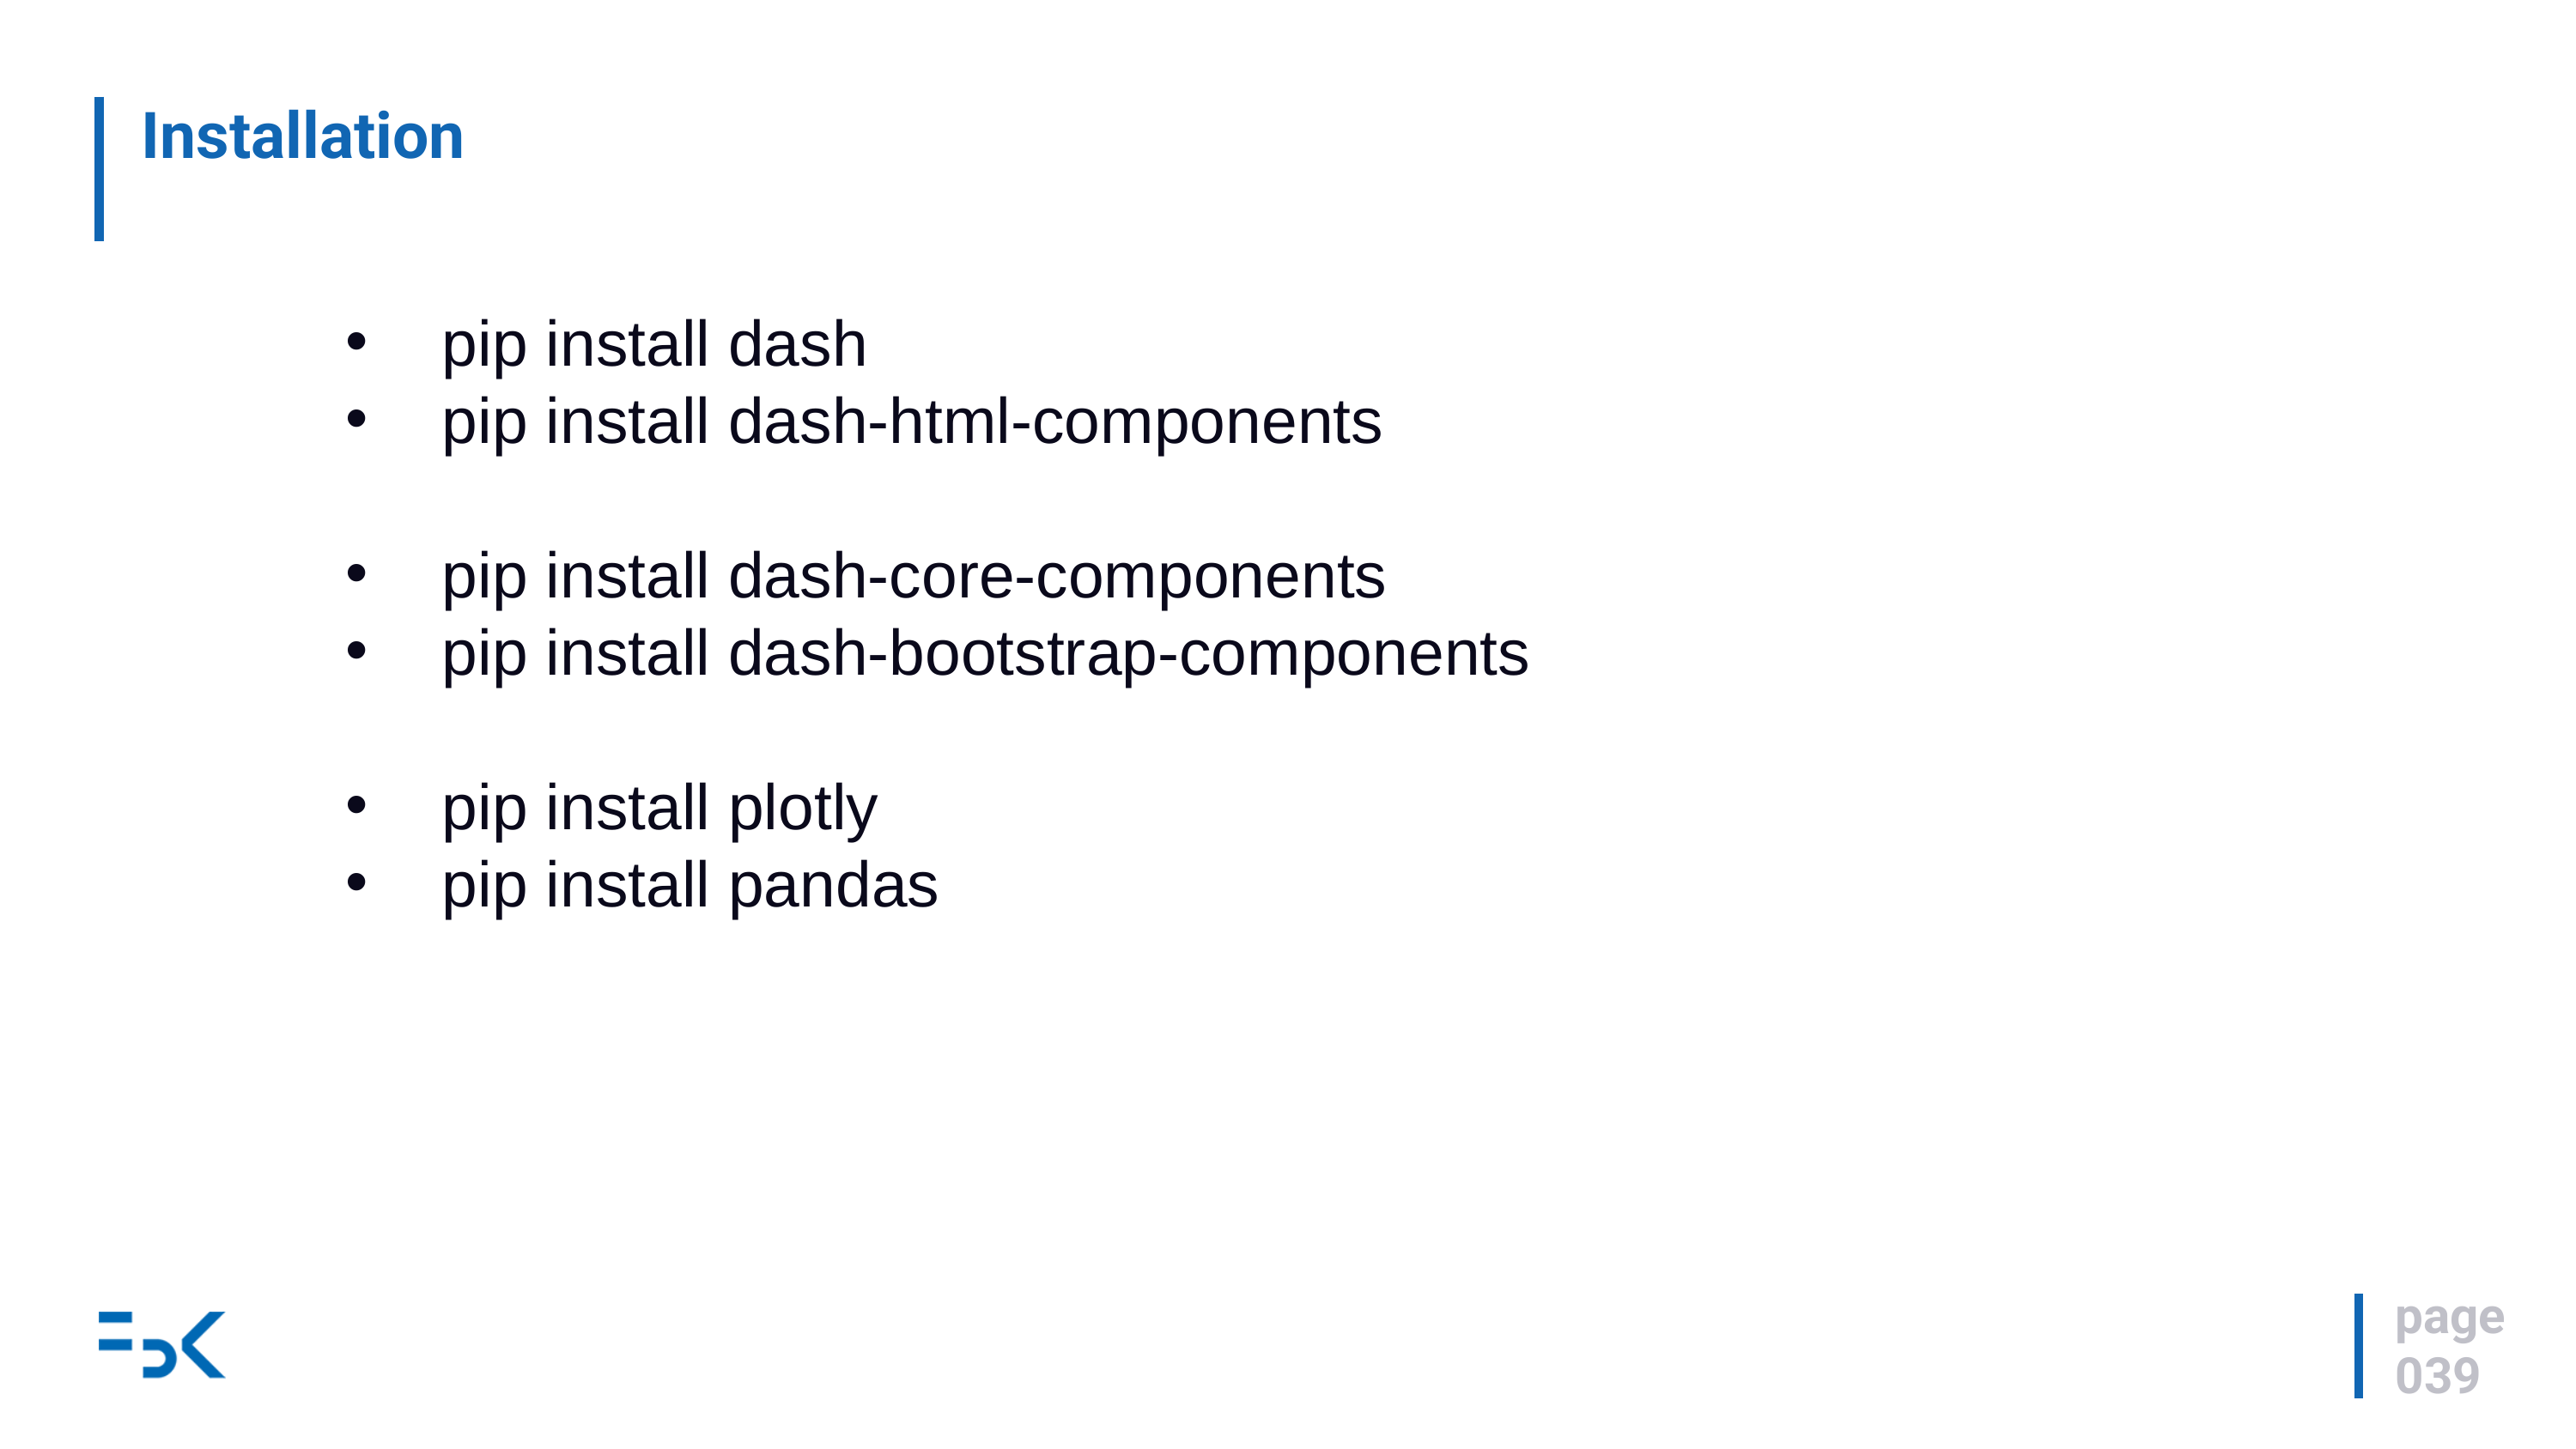

# Installation
pip install dash
pip install dash-html-components
pip install dash-core-components
pip install dash-bootstrap-components
pip install plotly
pip install pandas
page
039